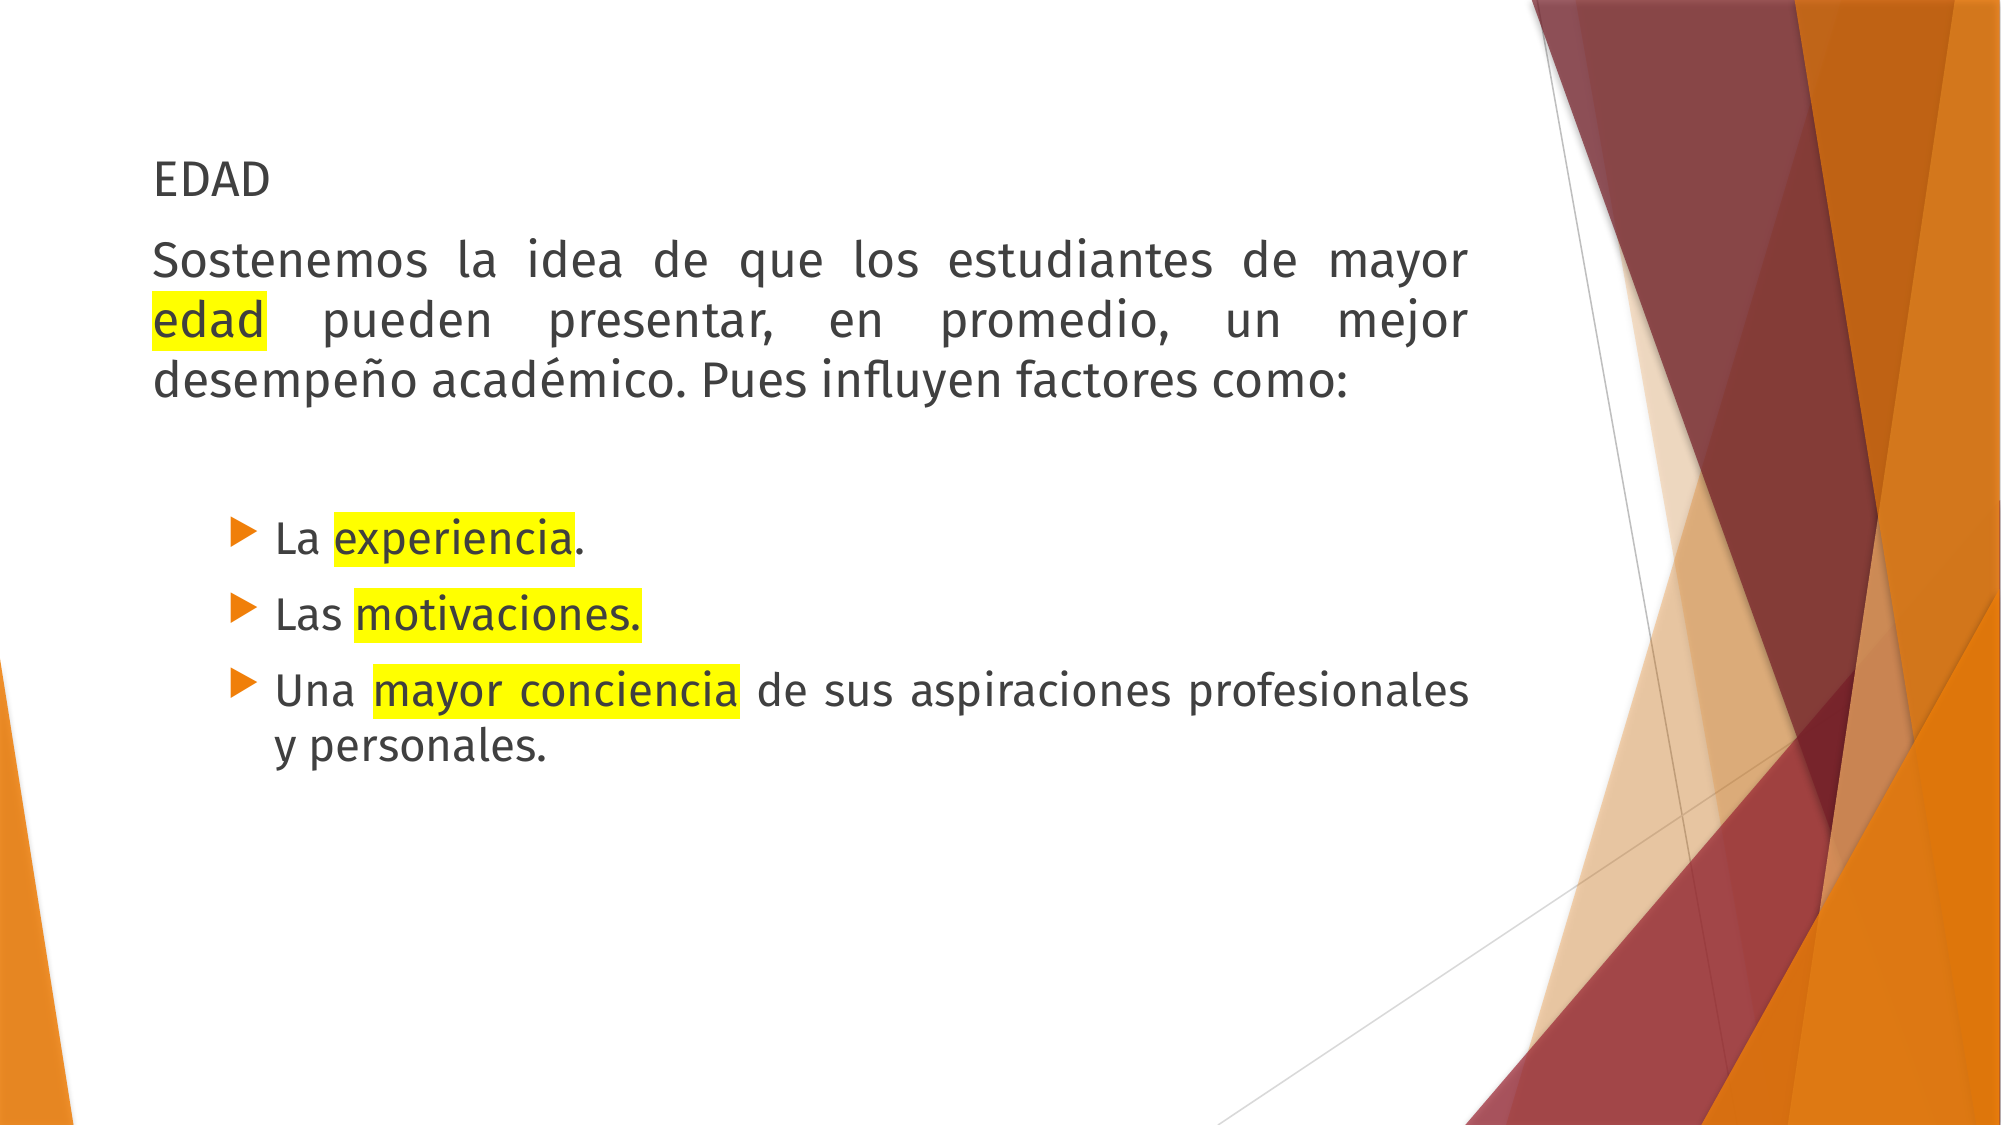

EDAD
Sostenemos la idea de que los estudiantes de mayor edad pueden presentar, en promedio, un mejor desempeño académico. Pues influyen factores como:

La experiencia.
Las motivaciones.
Una mayor conciencia de sus aspiraciones profesionales y personales.